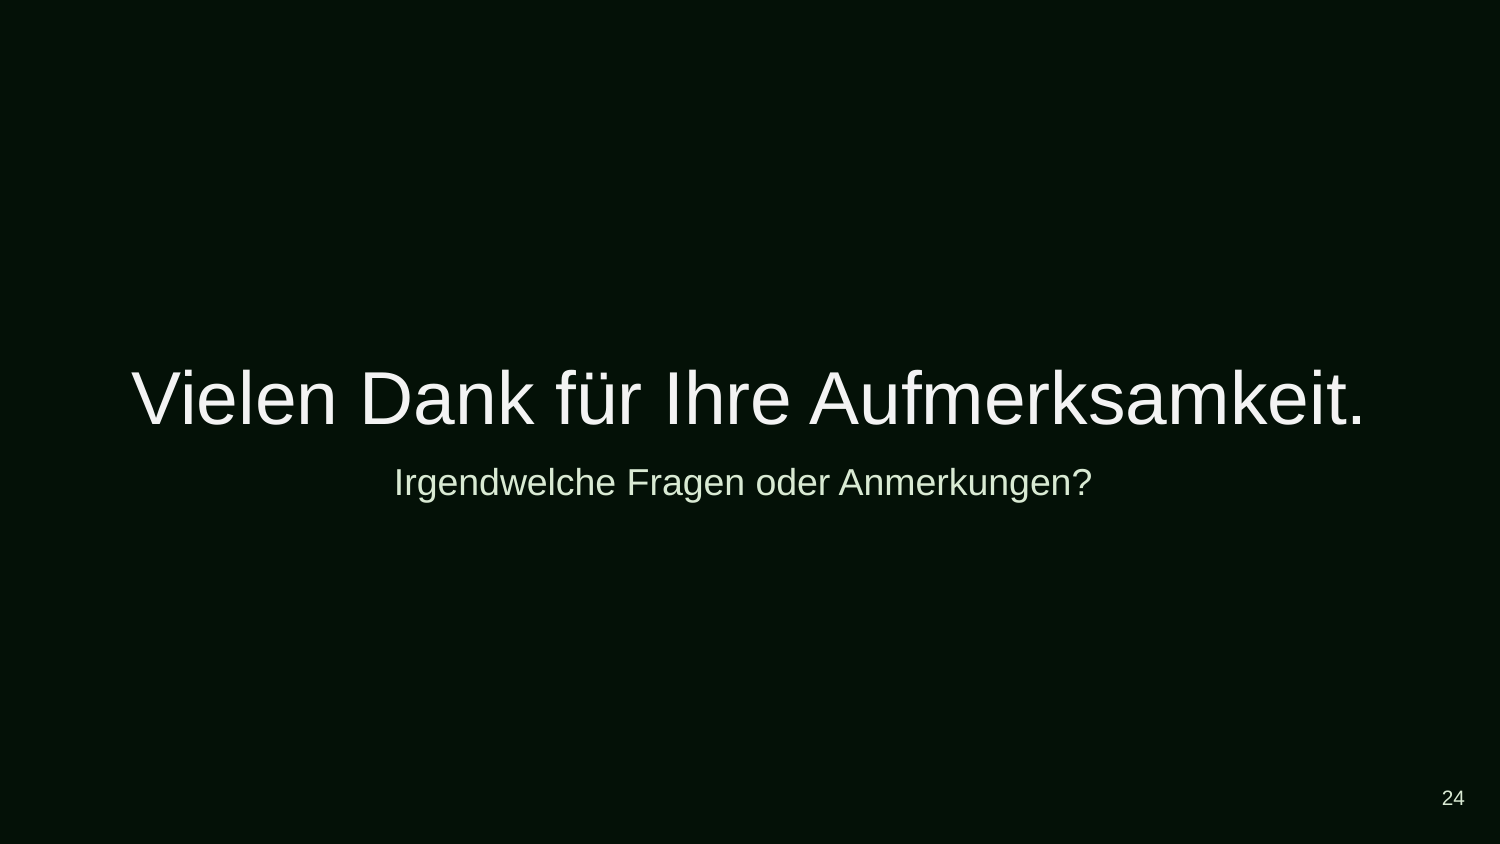

# Vielen Dank für Ihre Aufmerksamkeit.
Irgendwelche Fragen oder Anmerkungen?
24